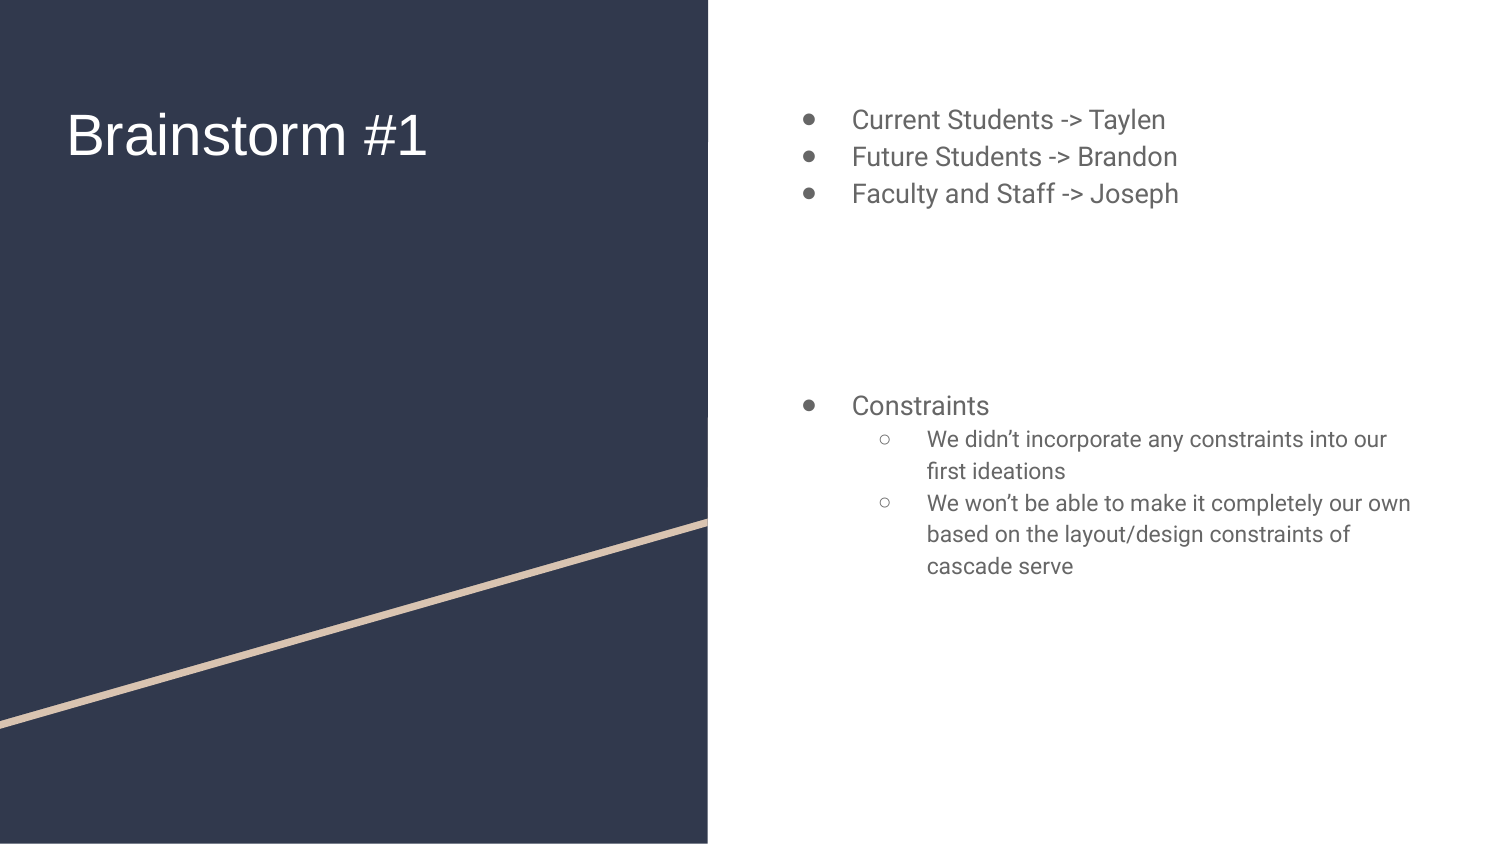

# Brainstorm #1
Current Students -> Taylen
Future Students -> Brandon
Faculty and Staff -> Joseph

Constraints
We didn’t incorporate any constraints into our first ideations
We won’t be able to make it completely our own based on the layout/design constraints of cascade serve